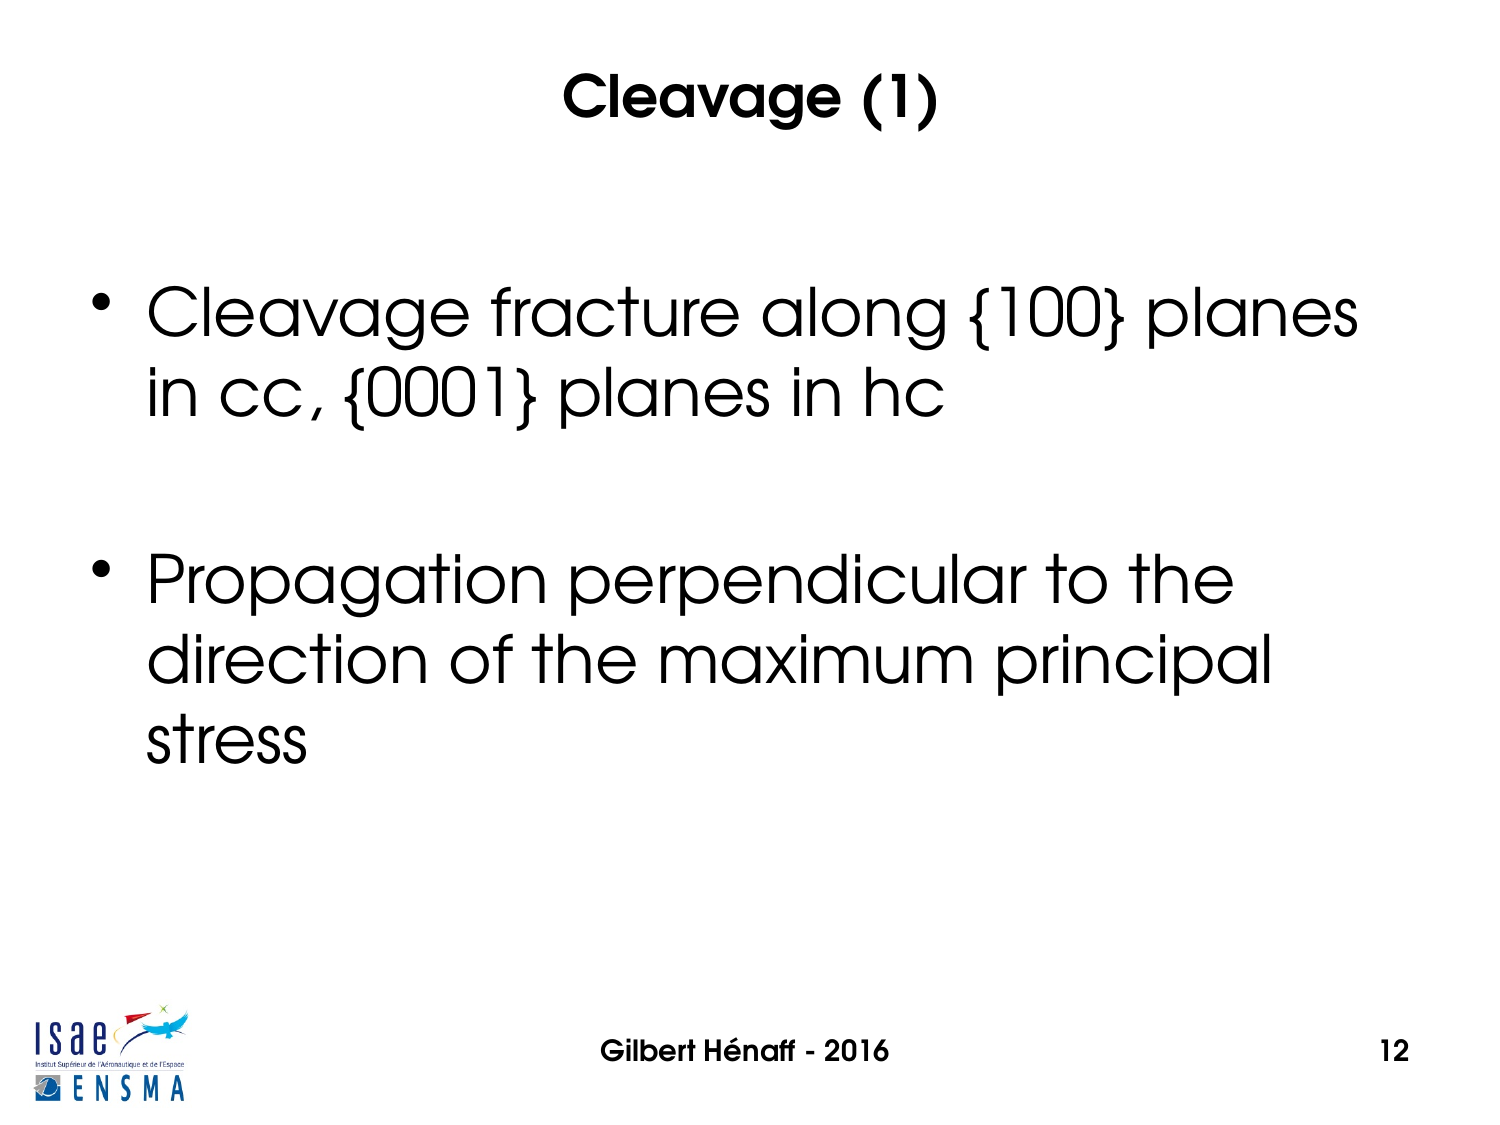

# Cleavage (1)
Cleavage fracture along {100} planes in cc, {0001} planes in hc

Propagation perpendicular to the direction of the maximum principal stress
Gilbert Hénaff - 2016
12